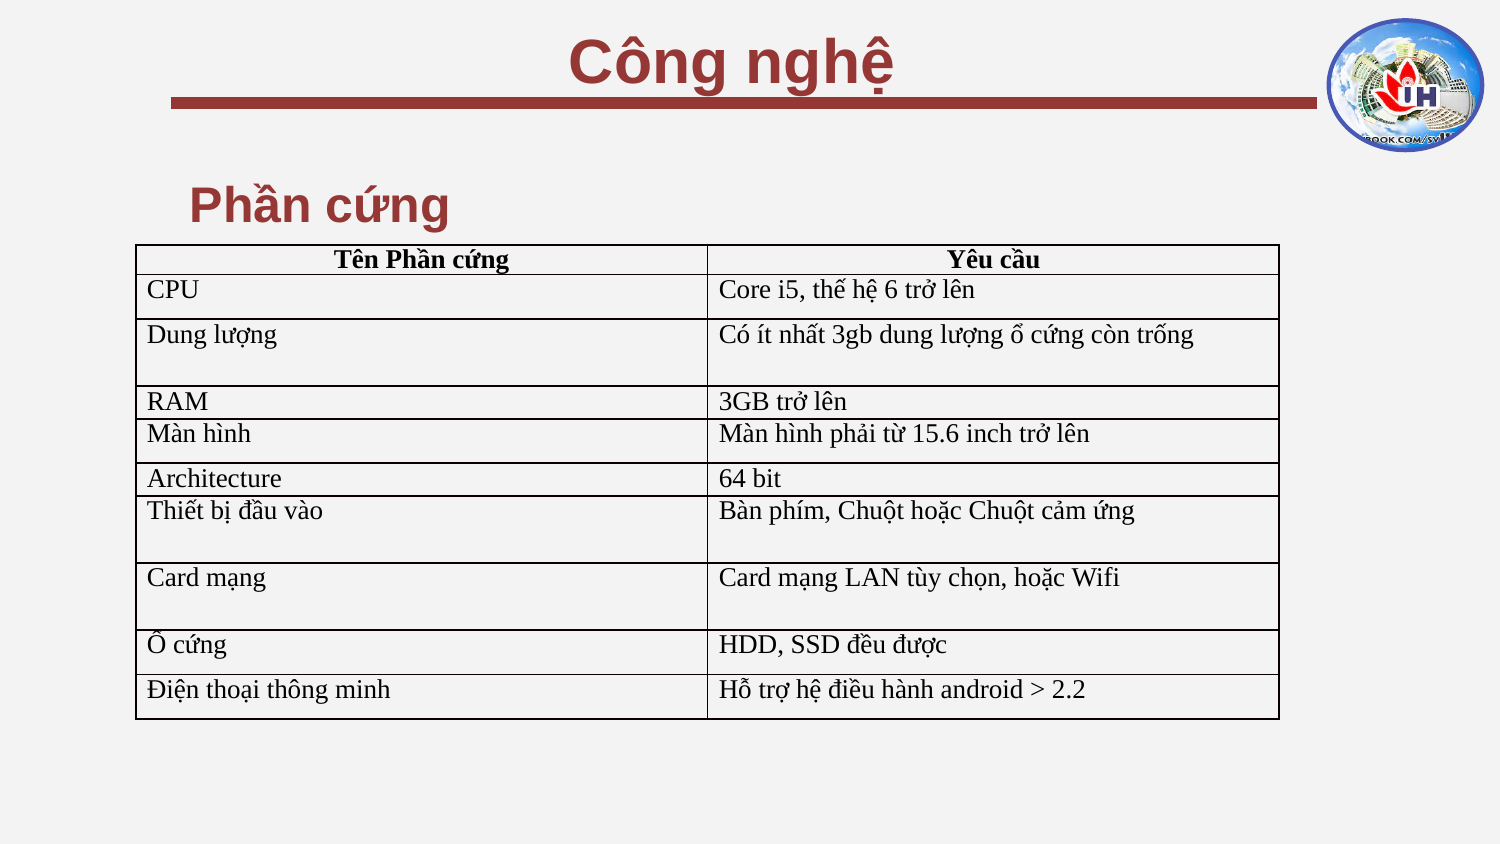

Công nghệ
Phần cứng
| Tên Phần cứng | Yêu cầu |
| --- | --- |
| CPU | Core i5, thế hệ 6 trở lên |
| Dung lượng | Có ít nhất 3gb dung lượng ổ cứng còn trống |
| RAM | 3GB trở lên |
| Màn hình | Màn hình phải từ 15.6 inch trở lên |
| Architecture | 64 bit |
| Thiết bị đầu vào | Bàn phím, Chuột hoặc Chuột cảm ứng |
| Card mạng | Card mạng LAN tùy chọn, hoặc Wifi |
| Ổ cứng | HDD, SSD đều được |
| Điện thoại thông minh | Hỗ trợ hệ điều hành android > 2.2 |